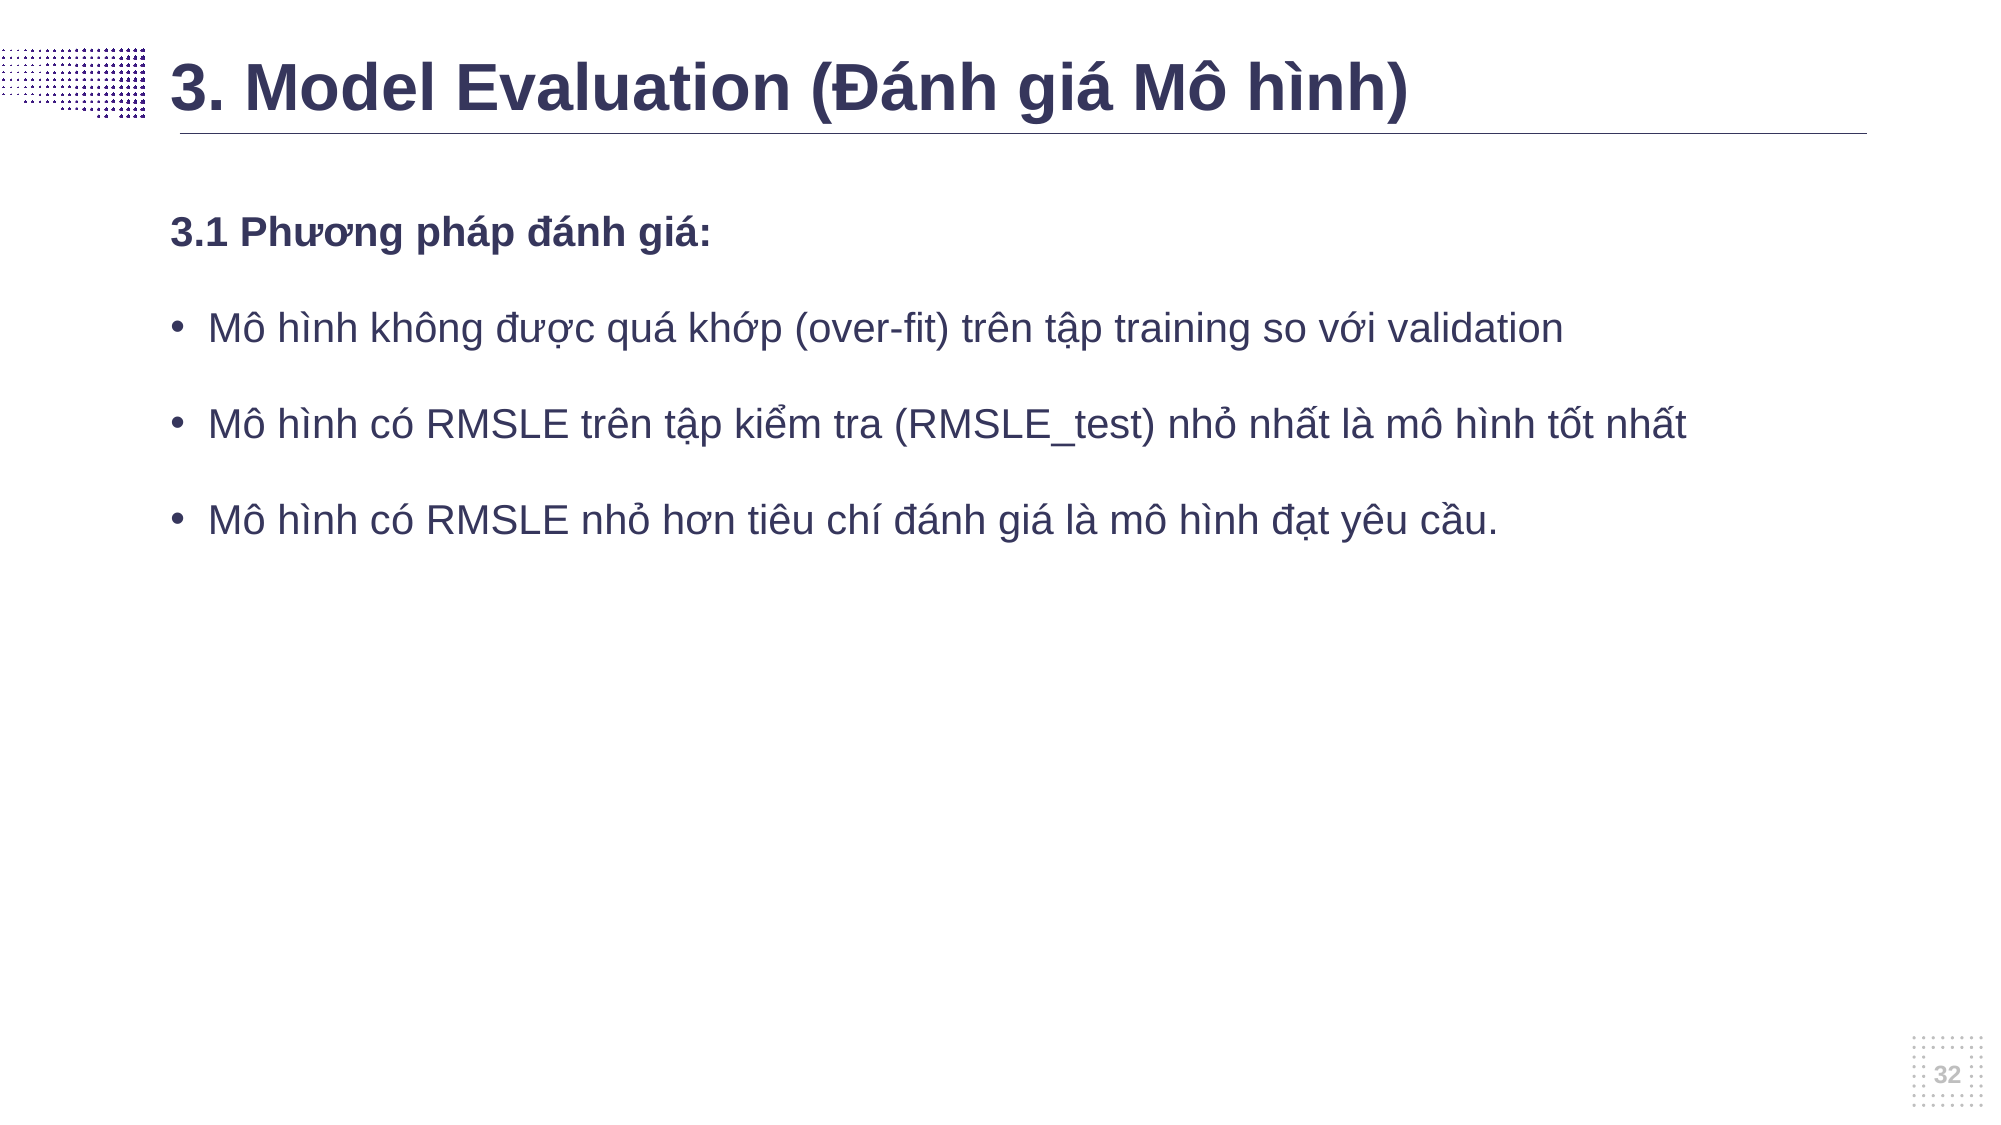

3. Model Evaluation (Đánh giá Mô hình)
3.1 Phương pháp đánh giá:
Mô hình không được quá khớp (over-fit) trên tập training so với validation
Mô hình có RMSLE trên tập kiểm tra (RMSLE_test) nhỏ nhất là mô hình tốt nhất
Mô hình có RMSLE nhỏ hơn tiêu chí đánh giá là mô hình đạt yêu cầu.

32